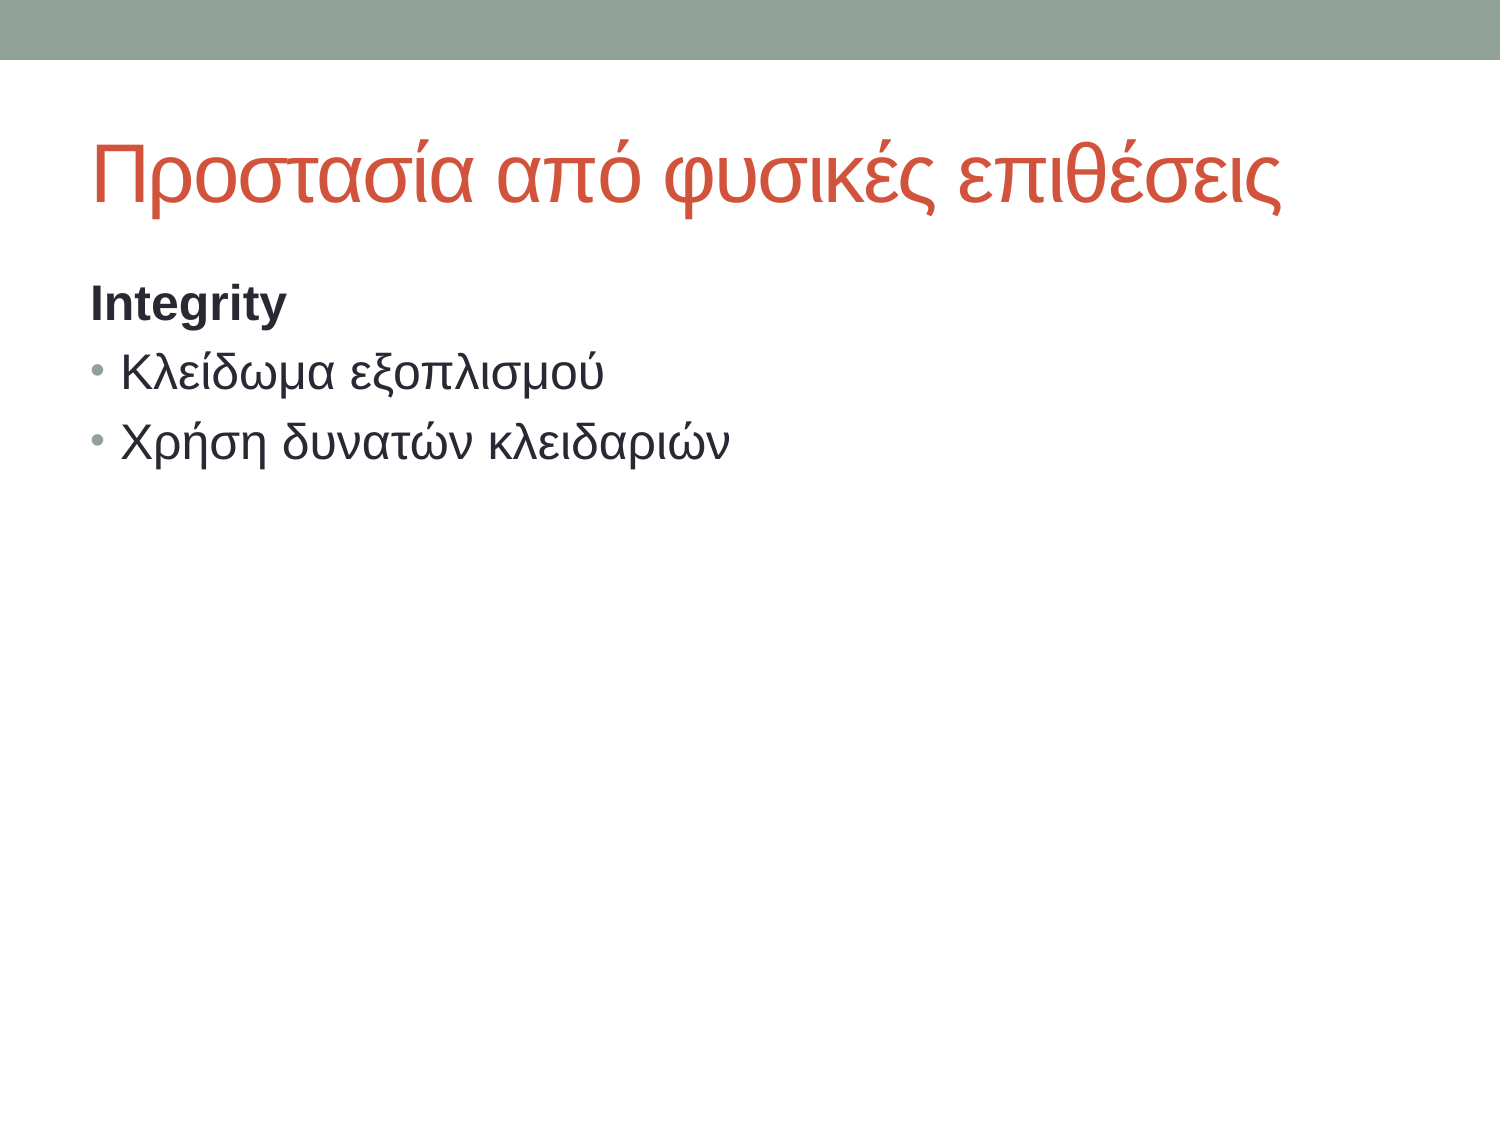

# Προστασία από φυσικές επιθέσεις
Integrity
Κλείδωμα εξοπλισμού
Χρήση δυνατών κλειδαριών